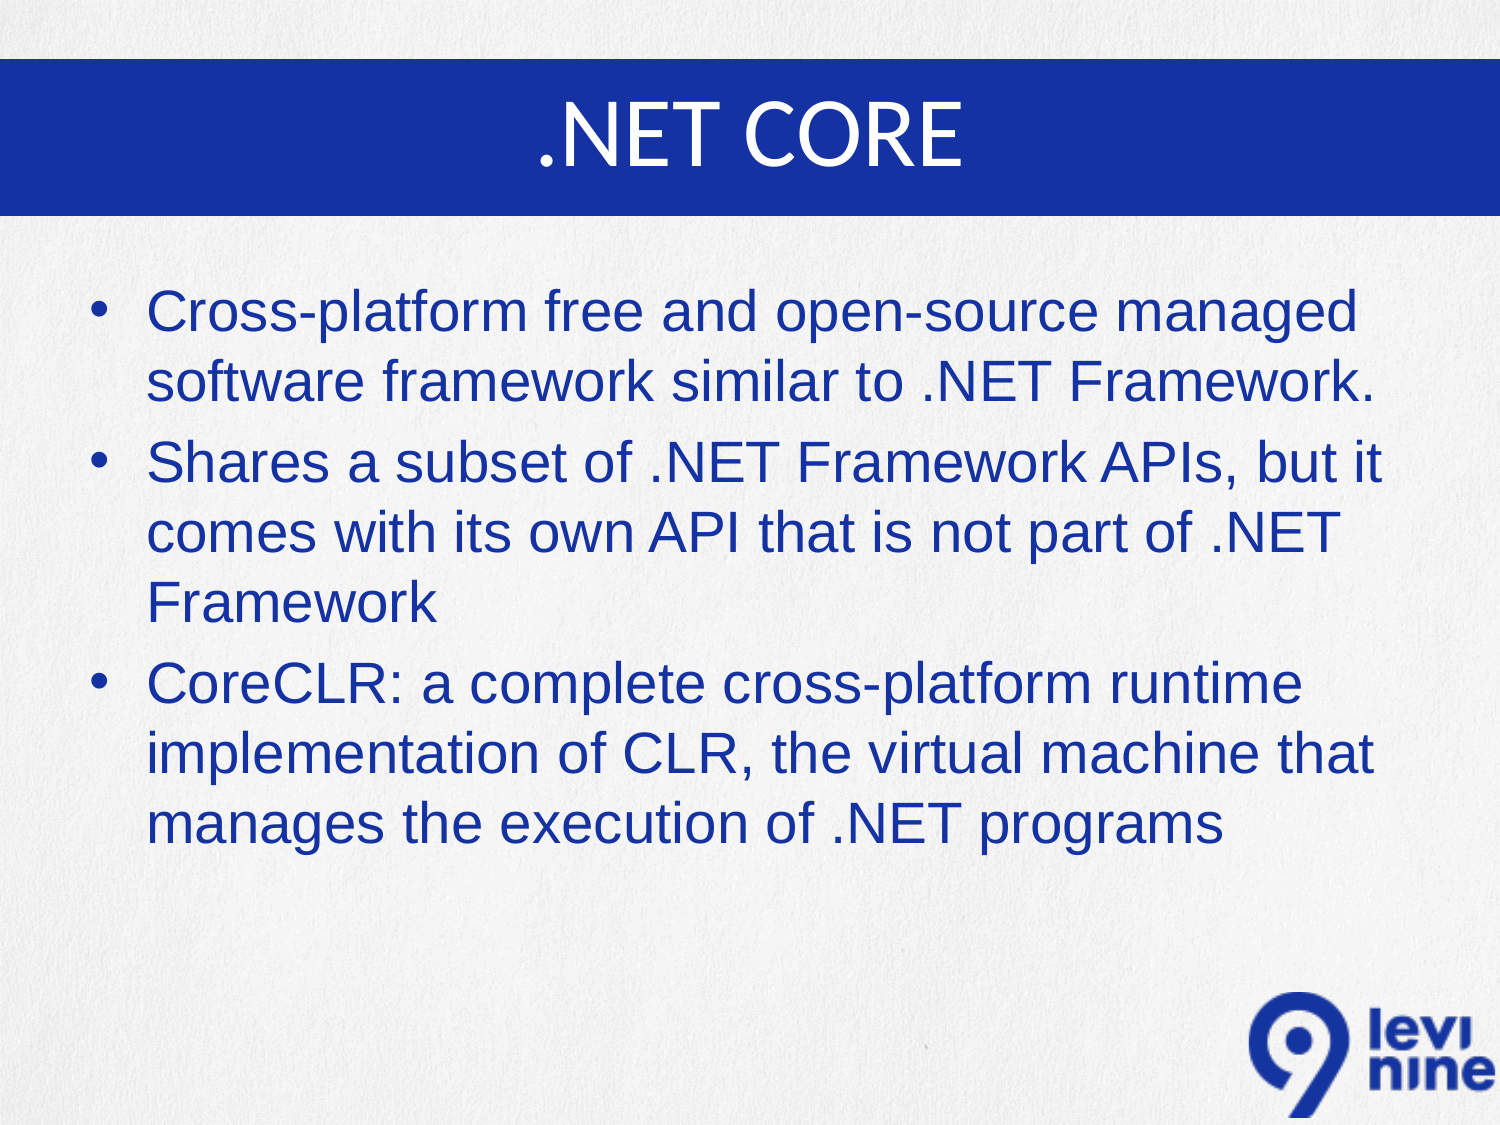

# .NET Core
Cross-platform free and open-source managed software framework similar to .NET Framework.
Shares a subset of .NET Framework APIs, but it comes with its own API that is not part of .NET Framework
CoreCLR: a complete cross-platform runtime implementation of CLR, the virtual machine that manages the execution of .NET programs